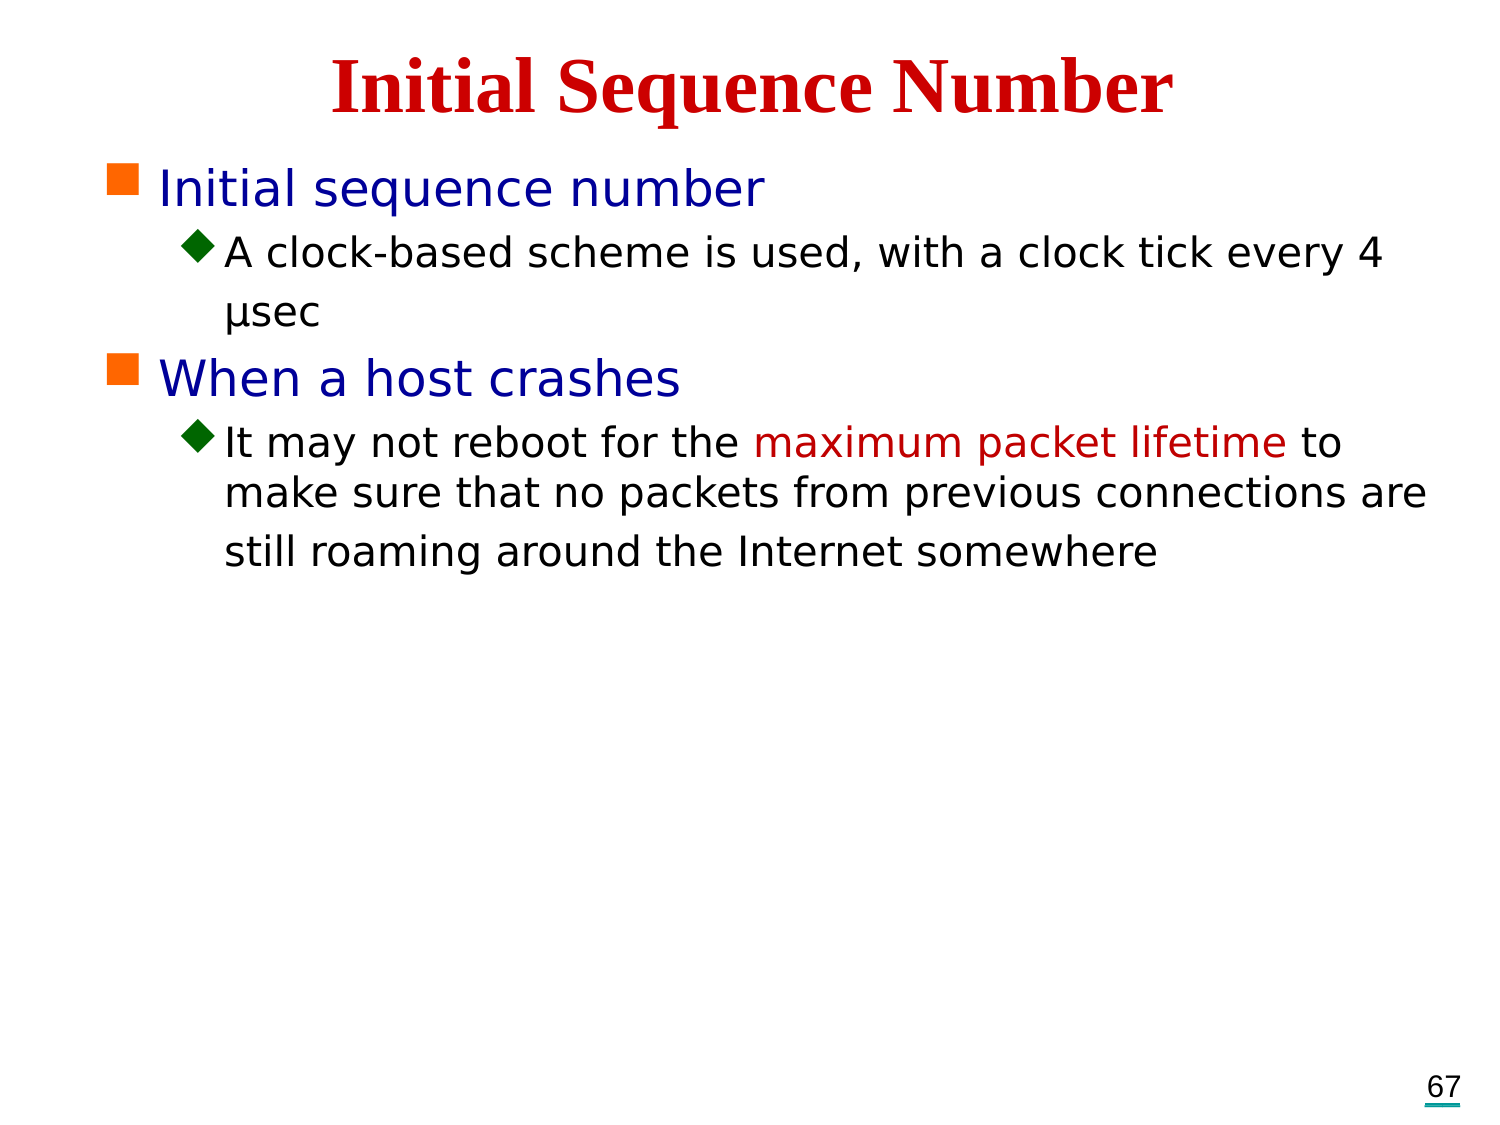

# Initial Sequence Number
Initial sequence number
A clock-based scheme is used, with a clock tick every 4 µsec
When a host crashes
It may not reboot for the maximum packet lifetime to make sure that no packets from previous connections are still roaming around the Internet somewhere